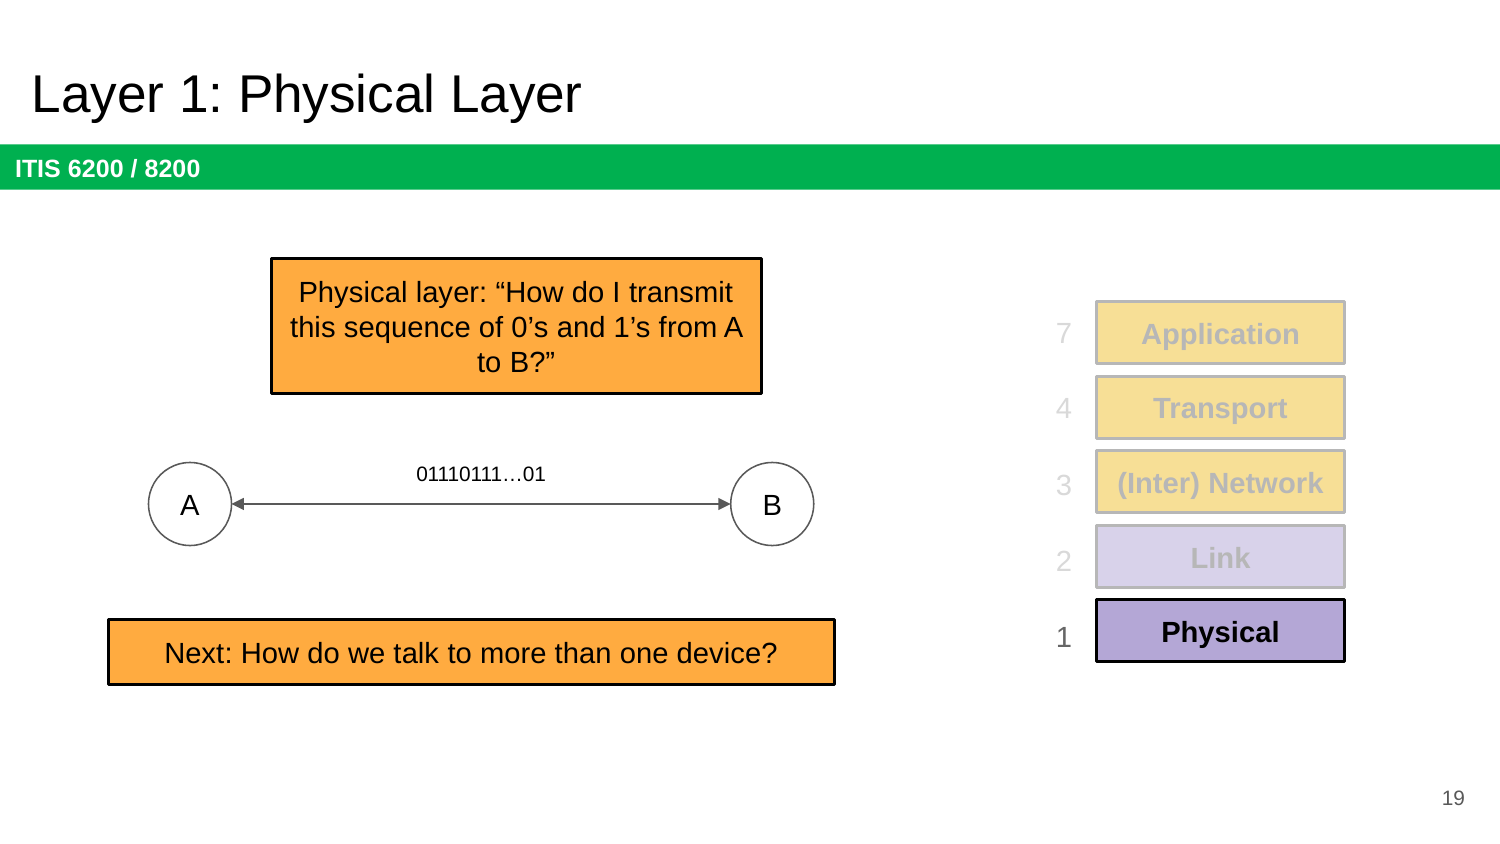

# Layer 1: Physical Layer
Physical layer: “How do I transmit this sequence of 0’s and 1’s from A to B?”
7
Application
4
Transport
01110111…01
(Inter) Network
3
A
B
Link
2
Physical
1
Next: How do we talk to more than one device?
19